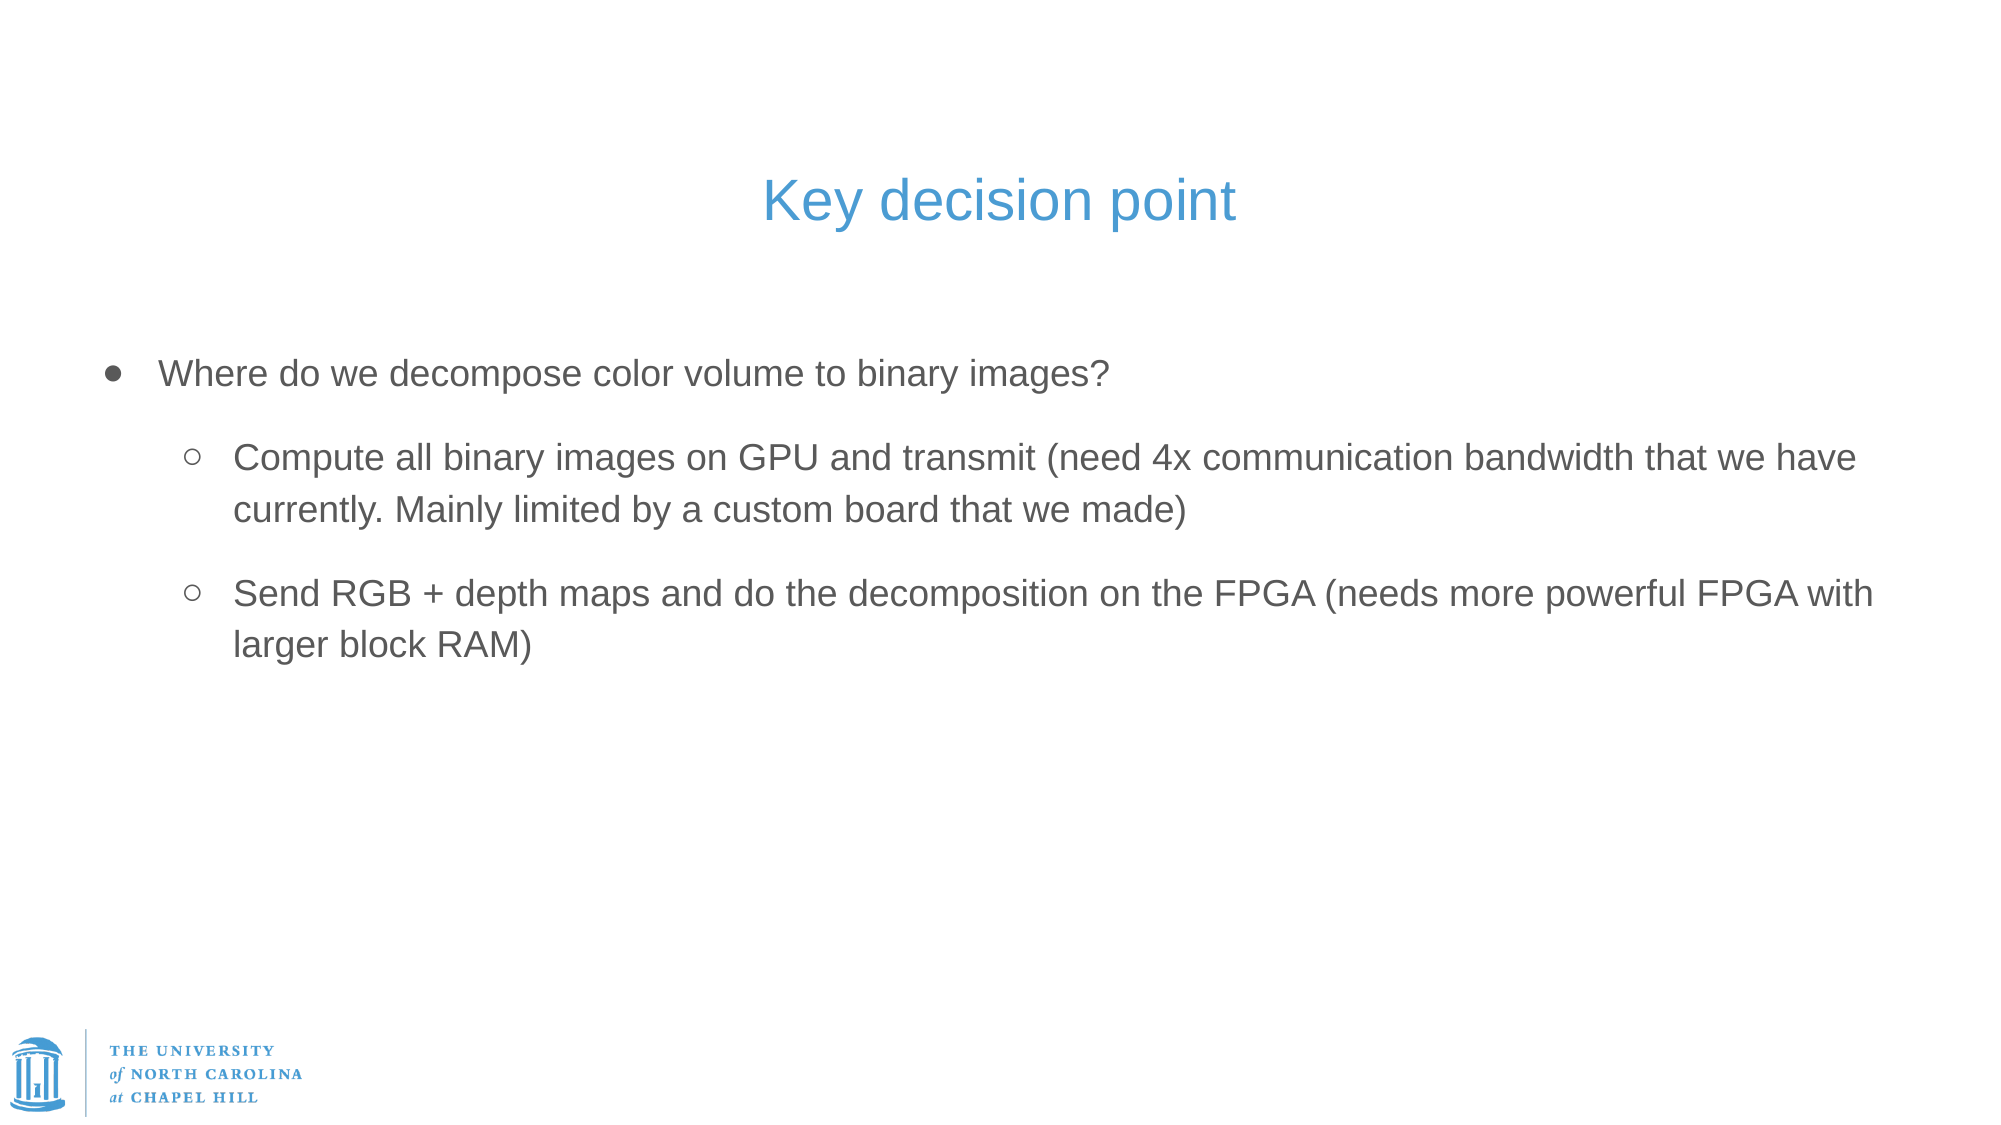

# Key decision point
Where do we decompose color volume to binary images?
Compute all binary images on GPU and transmit (need 4x communication bandwidth that we have currently. Mainly limited by a custom board that we made)
Send RGB + depth maps and do the decomposition on the FPGA (needs more powerful FPGA with larger block RAM)

9